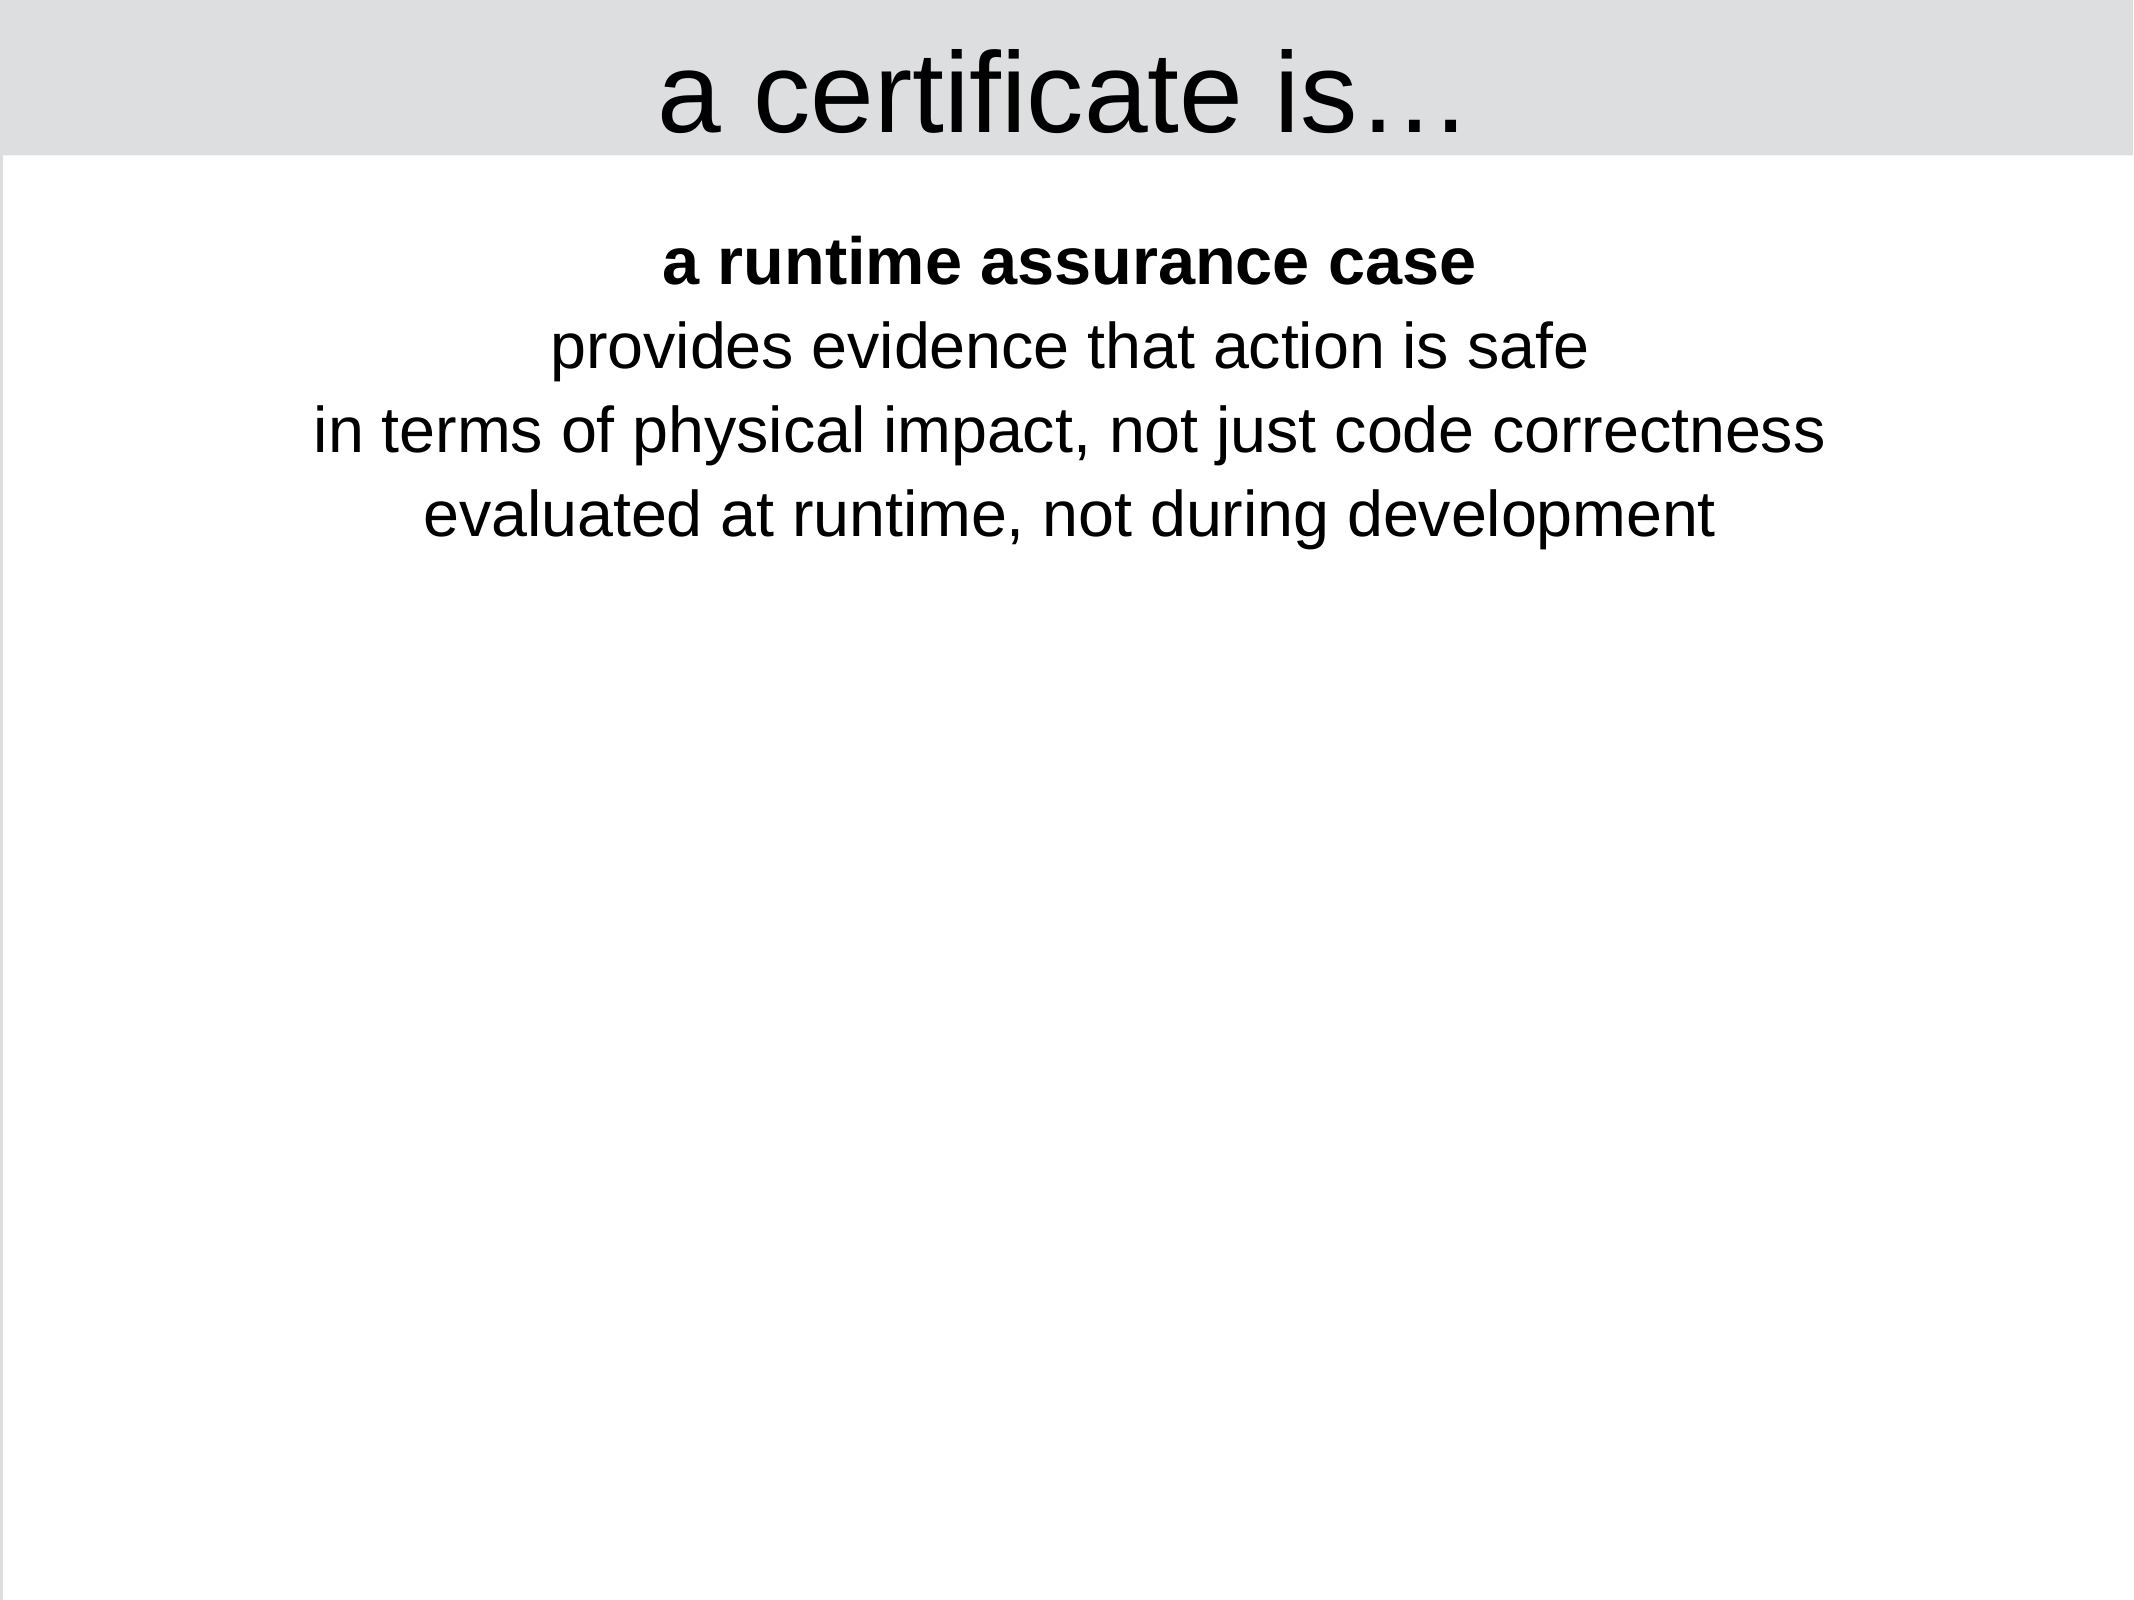

# a certificate is…
a runtime assurance case
provides evidence that action is safe
in terms of physical impact, not just code correctness
evaluated at runtime, not during development